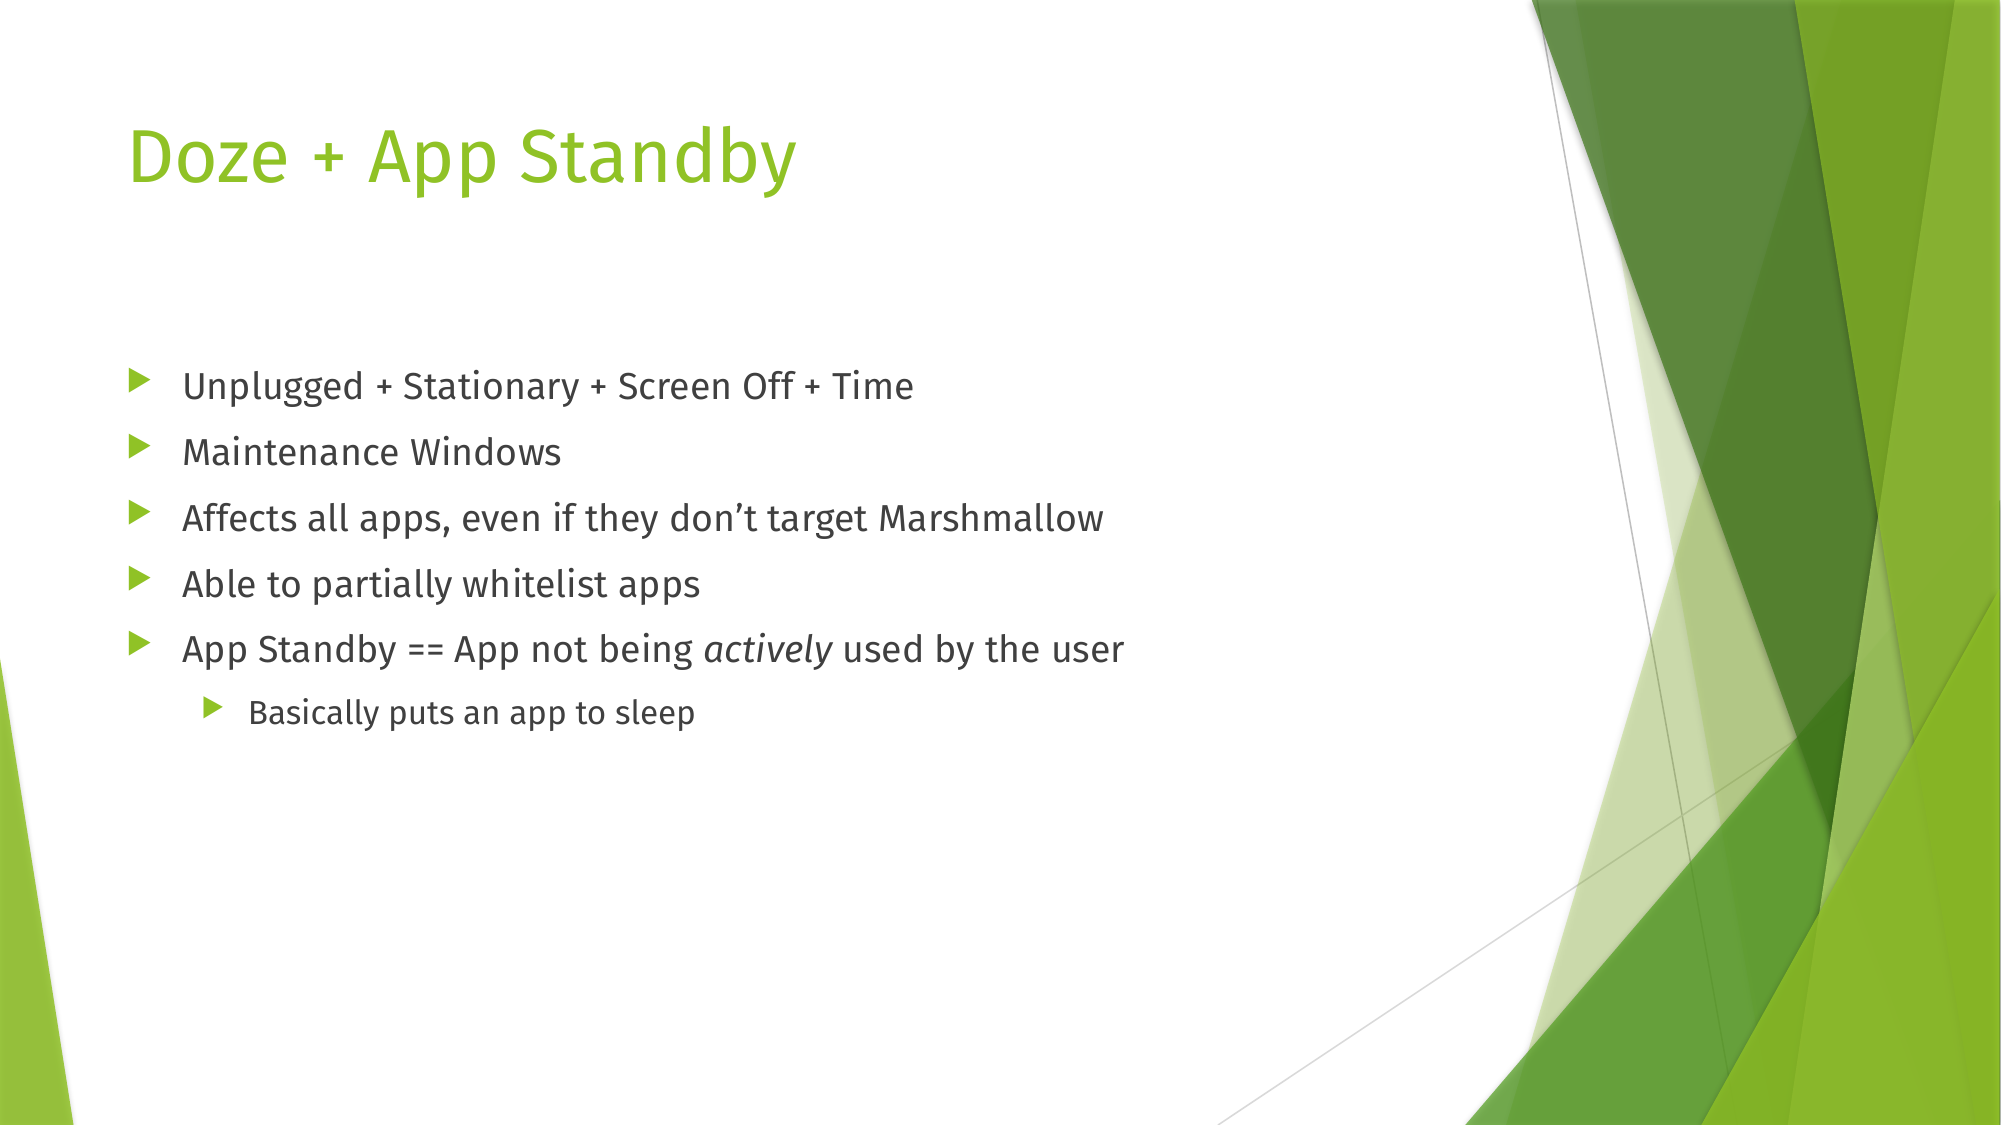

# Doze + App Standby
Unplugged + Stationary + Screen Off + Time
Maintenance Windows
Affects all apps, even if they don’t target Marshmallow
Able to partially whitelist apps
App Standby == App not being actively used by the user
Basically puts an app to sleep